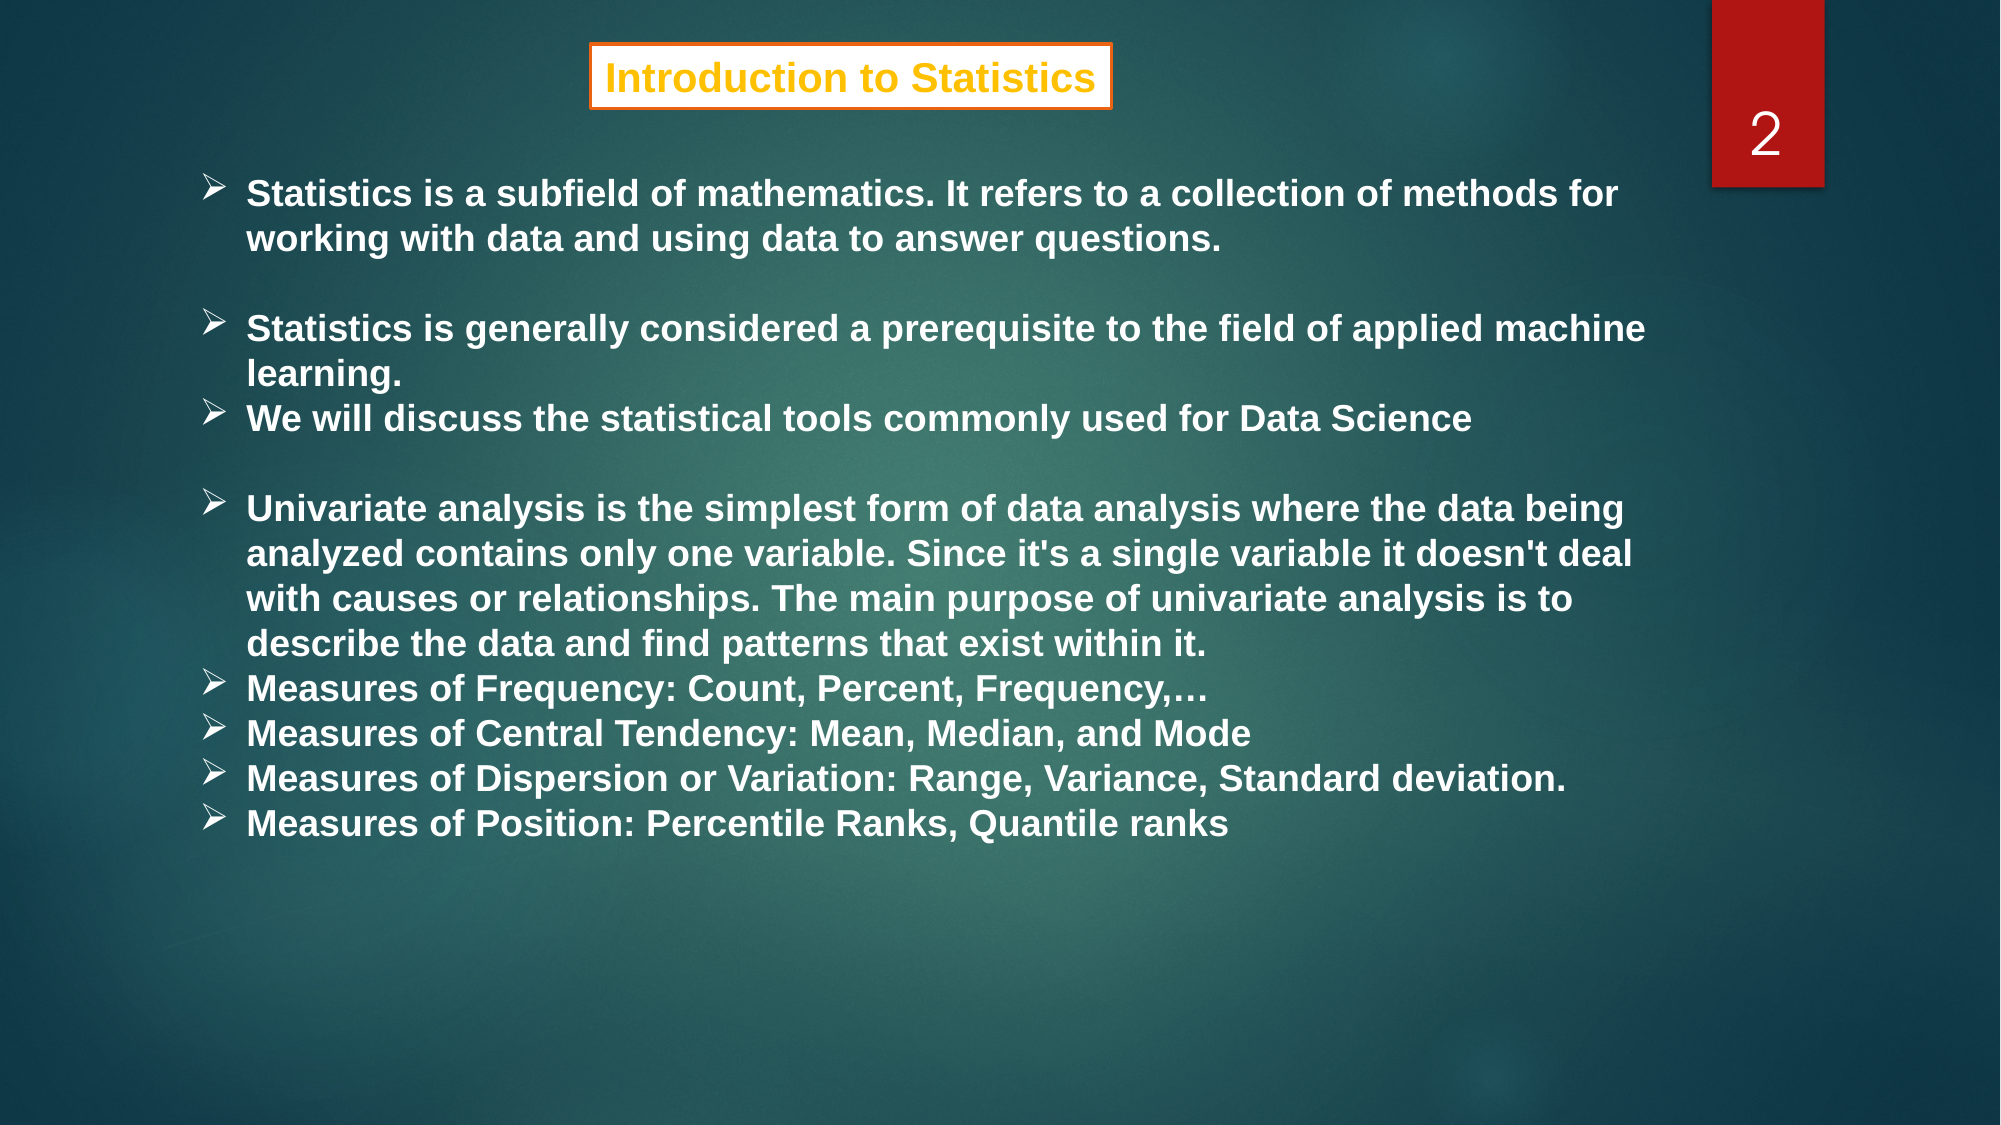

Introduction to Statistics
2

Statistics is a subfield of mathematics. It refers to a collection of methods for working with data and using data to answer questions.

Statistics is generally considered a prerequisite to the field of applied machine learning.
We will discuss the statistical tools commonly used for Data Science

Univariate analysis is the simplest form of data analysis where the data being analyzed contains only one variable. Since it's a single variable it doesn't deal with causes or relationships. The main purpose of univariate analysis is to describe the data and find patterns that exist within it.
Measures of Frequency: Count, Percent, Frequency,…
Measures of Central Tendency: Mean, Median, and Mode
Measures of Dispersion or Variation: Range, Variance, Standard deviation.
Measures of Position: Percentile Ranks, Quantile ranks